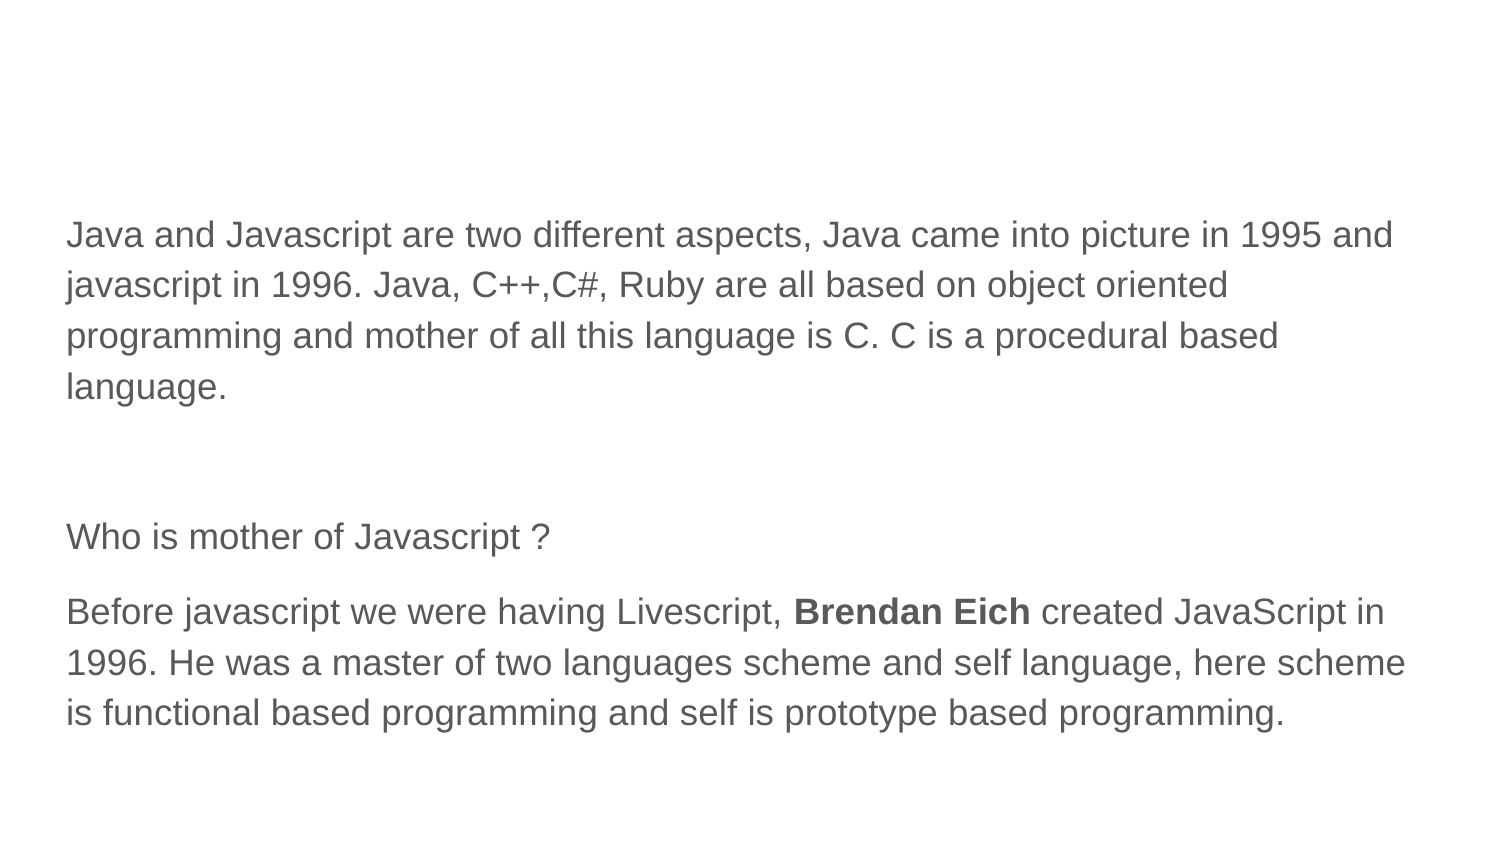

#
Java and Javascript are two different aspects, Java came into picture in 1995 and javascript in 1996. Java, C++,C#, Ruby are all based on object oriented programming and mother of all this language is C. C is a procedural based language.

Who is mother of Javascript ?
Before javascript we were having Livescript, Brendan Eich created JavaScript in 1996. He was a master of two languages scheme and self language, here scheme is functional based programming and self is prototype based programming.